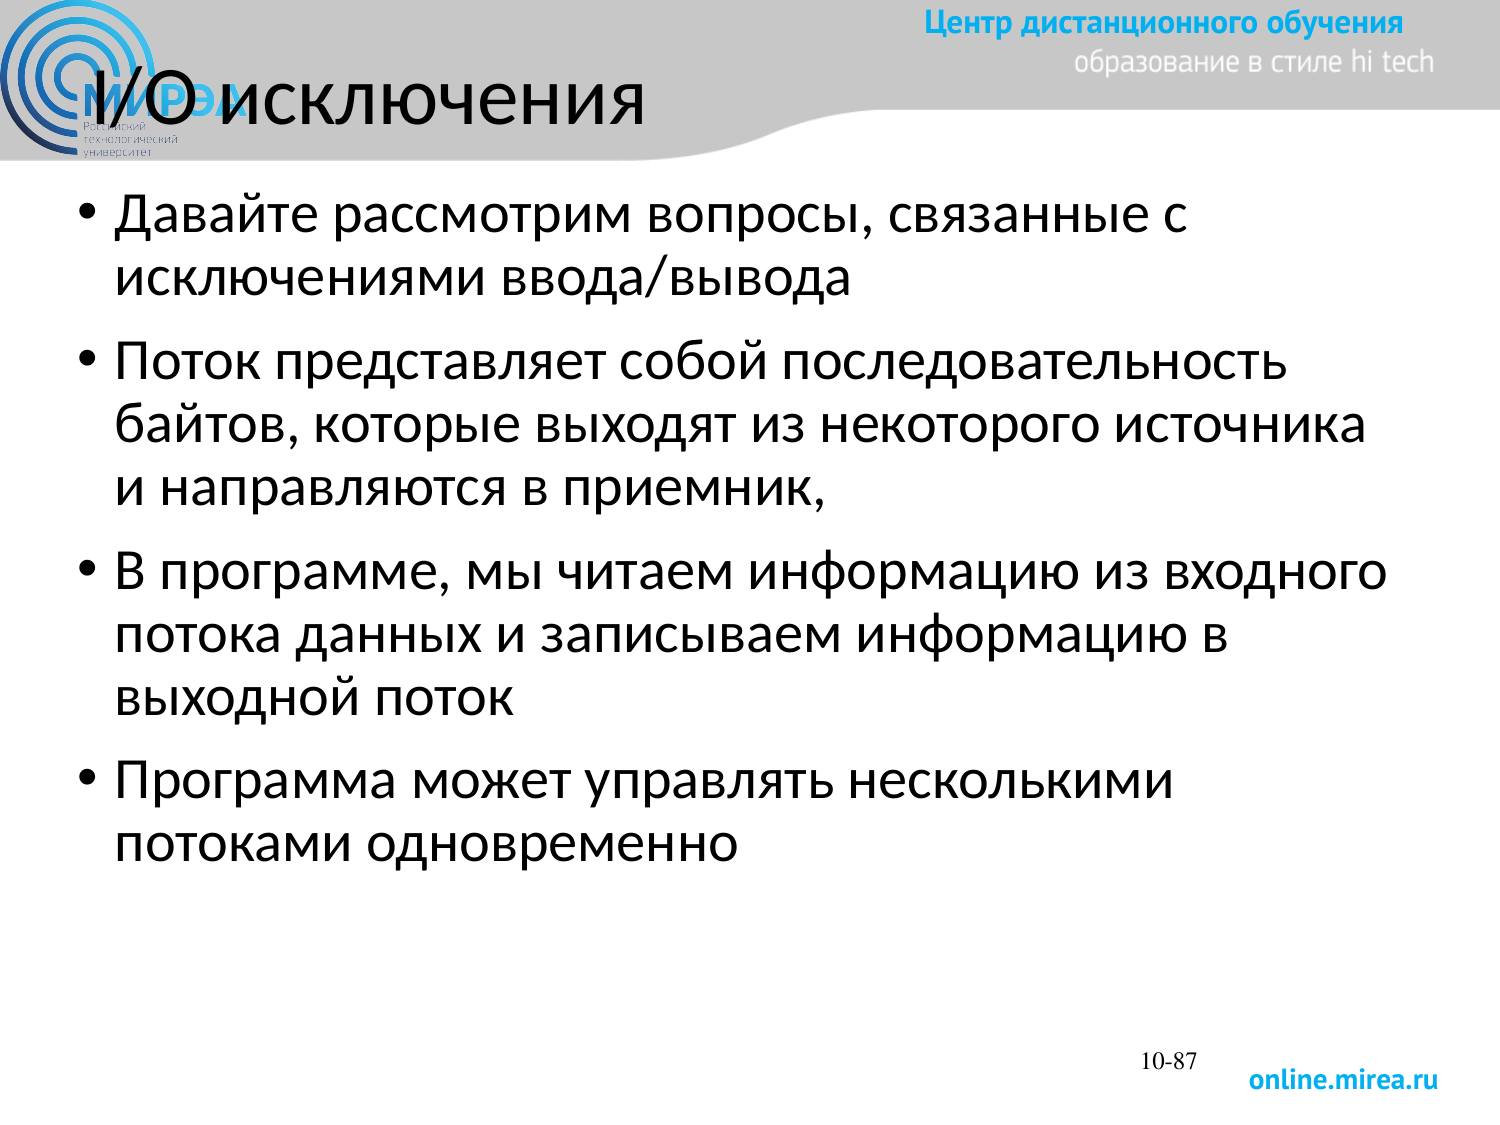

# I/O исключения
Давайте рассмотрим вопросы, связанные с исключениями ввода/вывода
Поток представляет собой последовательность байтов, которые выходят из некоторого источника и направляются в приемник,
В программе, мы читаем информацию из входного потока данных и записываем информацию в выходной поток
Программа может управлять несколькими потоками одновременно

10-87